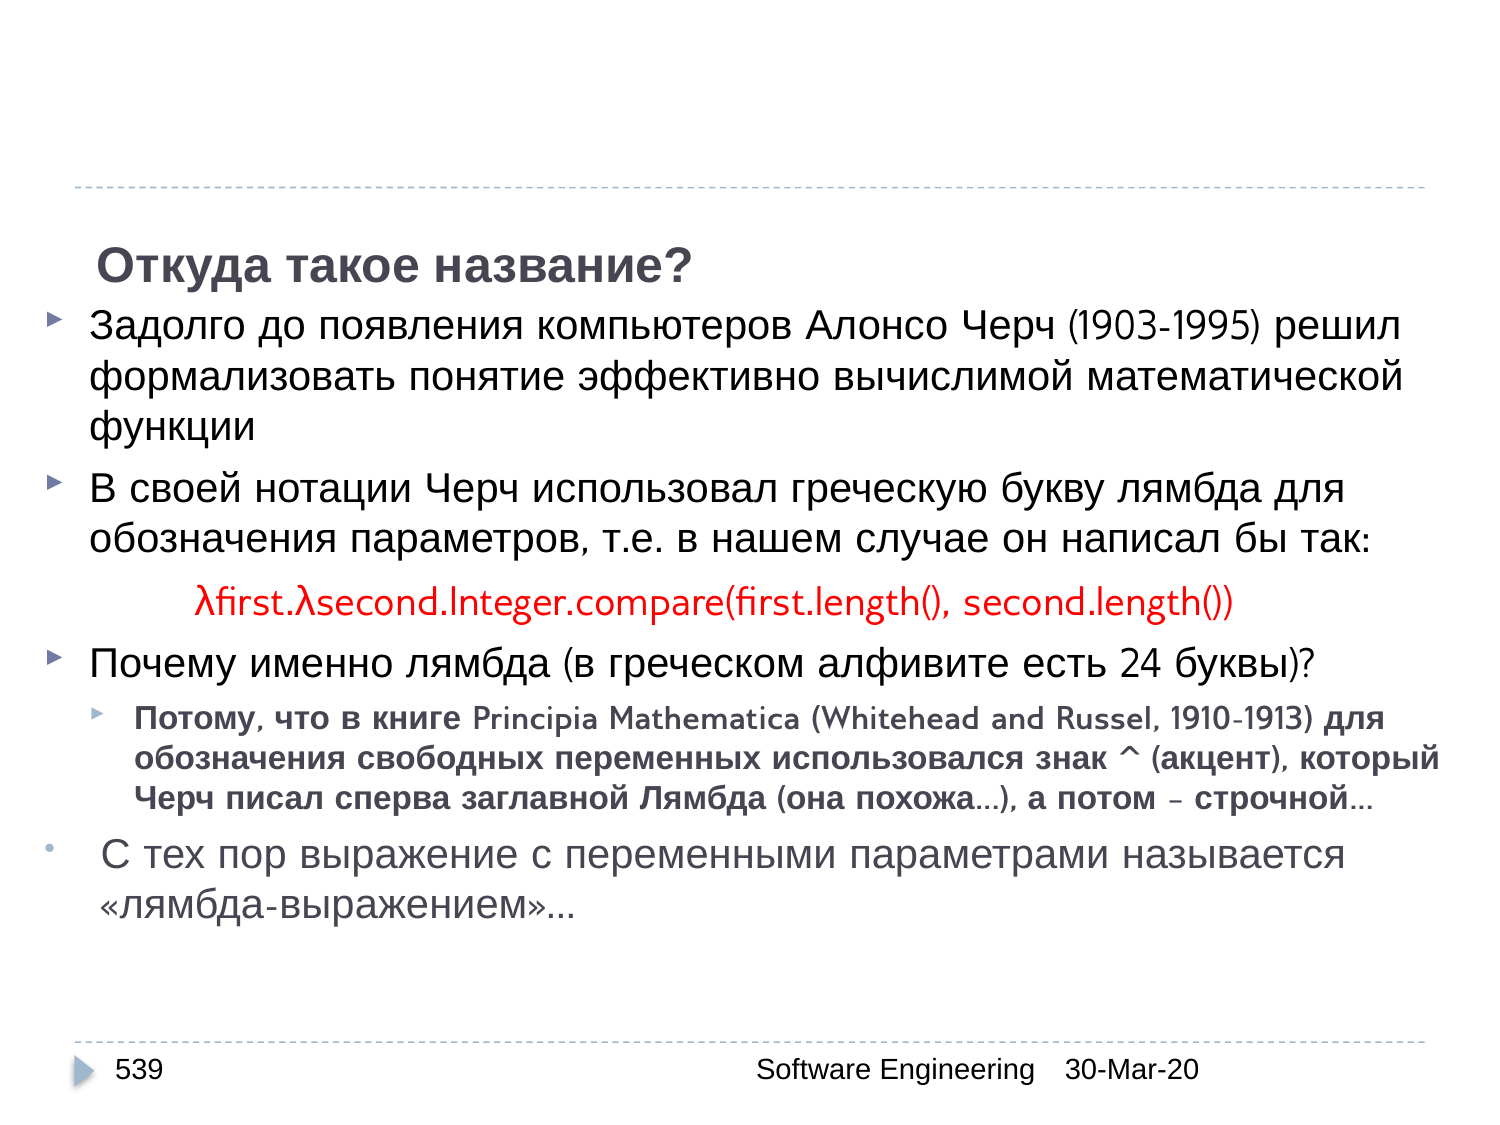

# Откуда такое название?
Задолго до появления компьютеров Алонсо Черч (1903-1995) решил формализовать понятие эффективно вычислимой математической функции
В своей нотации Черч использовал греческую букву лямбда для обозначения параметров, т.е. в нашем случае он написал бы так:
	λfirst.λsecond.Integer.compare(first.length(), second.length())
Почему именно лямбда (в греческом алфивите есть 24 буквы)?
Потому, что в книге Principia Mathematica (Whitehead and Russel, 1910-1913) для обозначения свободных переменных использовался знак ^ (акцент), который Черч писал сперва заглавной Лямбда (она похожа...), а потом – строчной...
С тех пор выражение с переменными параметрами называется «лямбда-выражением»...

539
Software Engineering
30-Mar-20